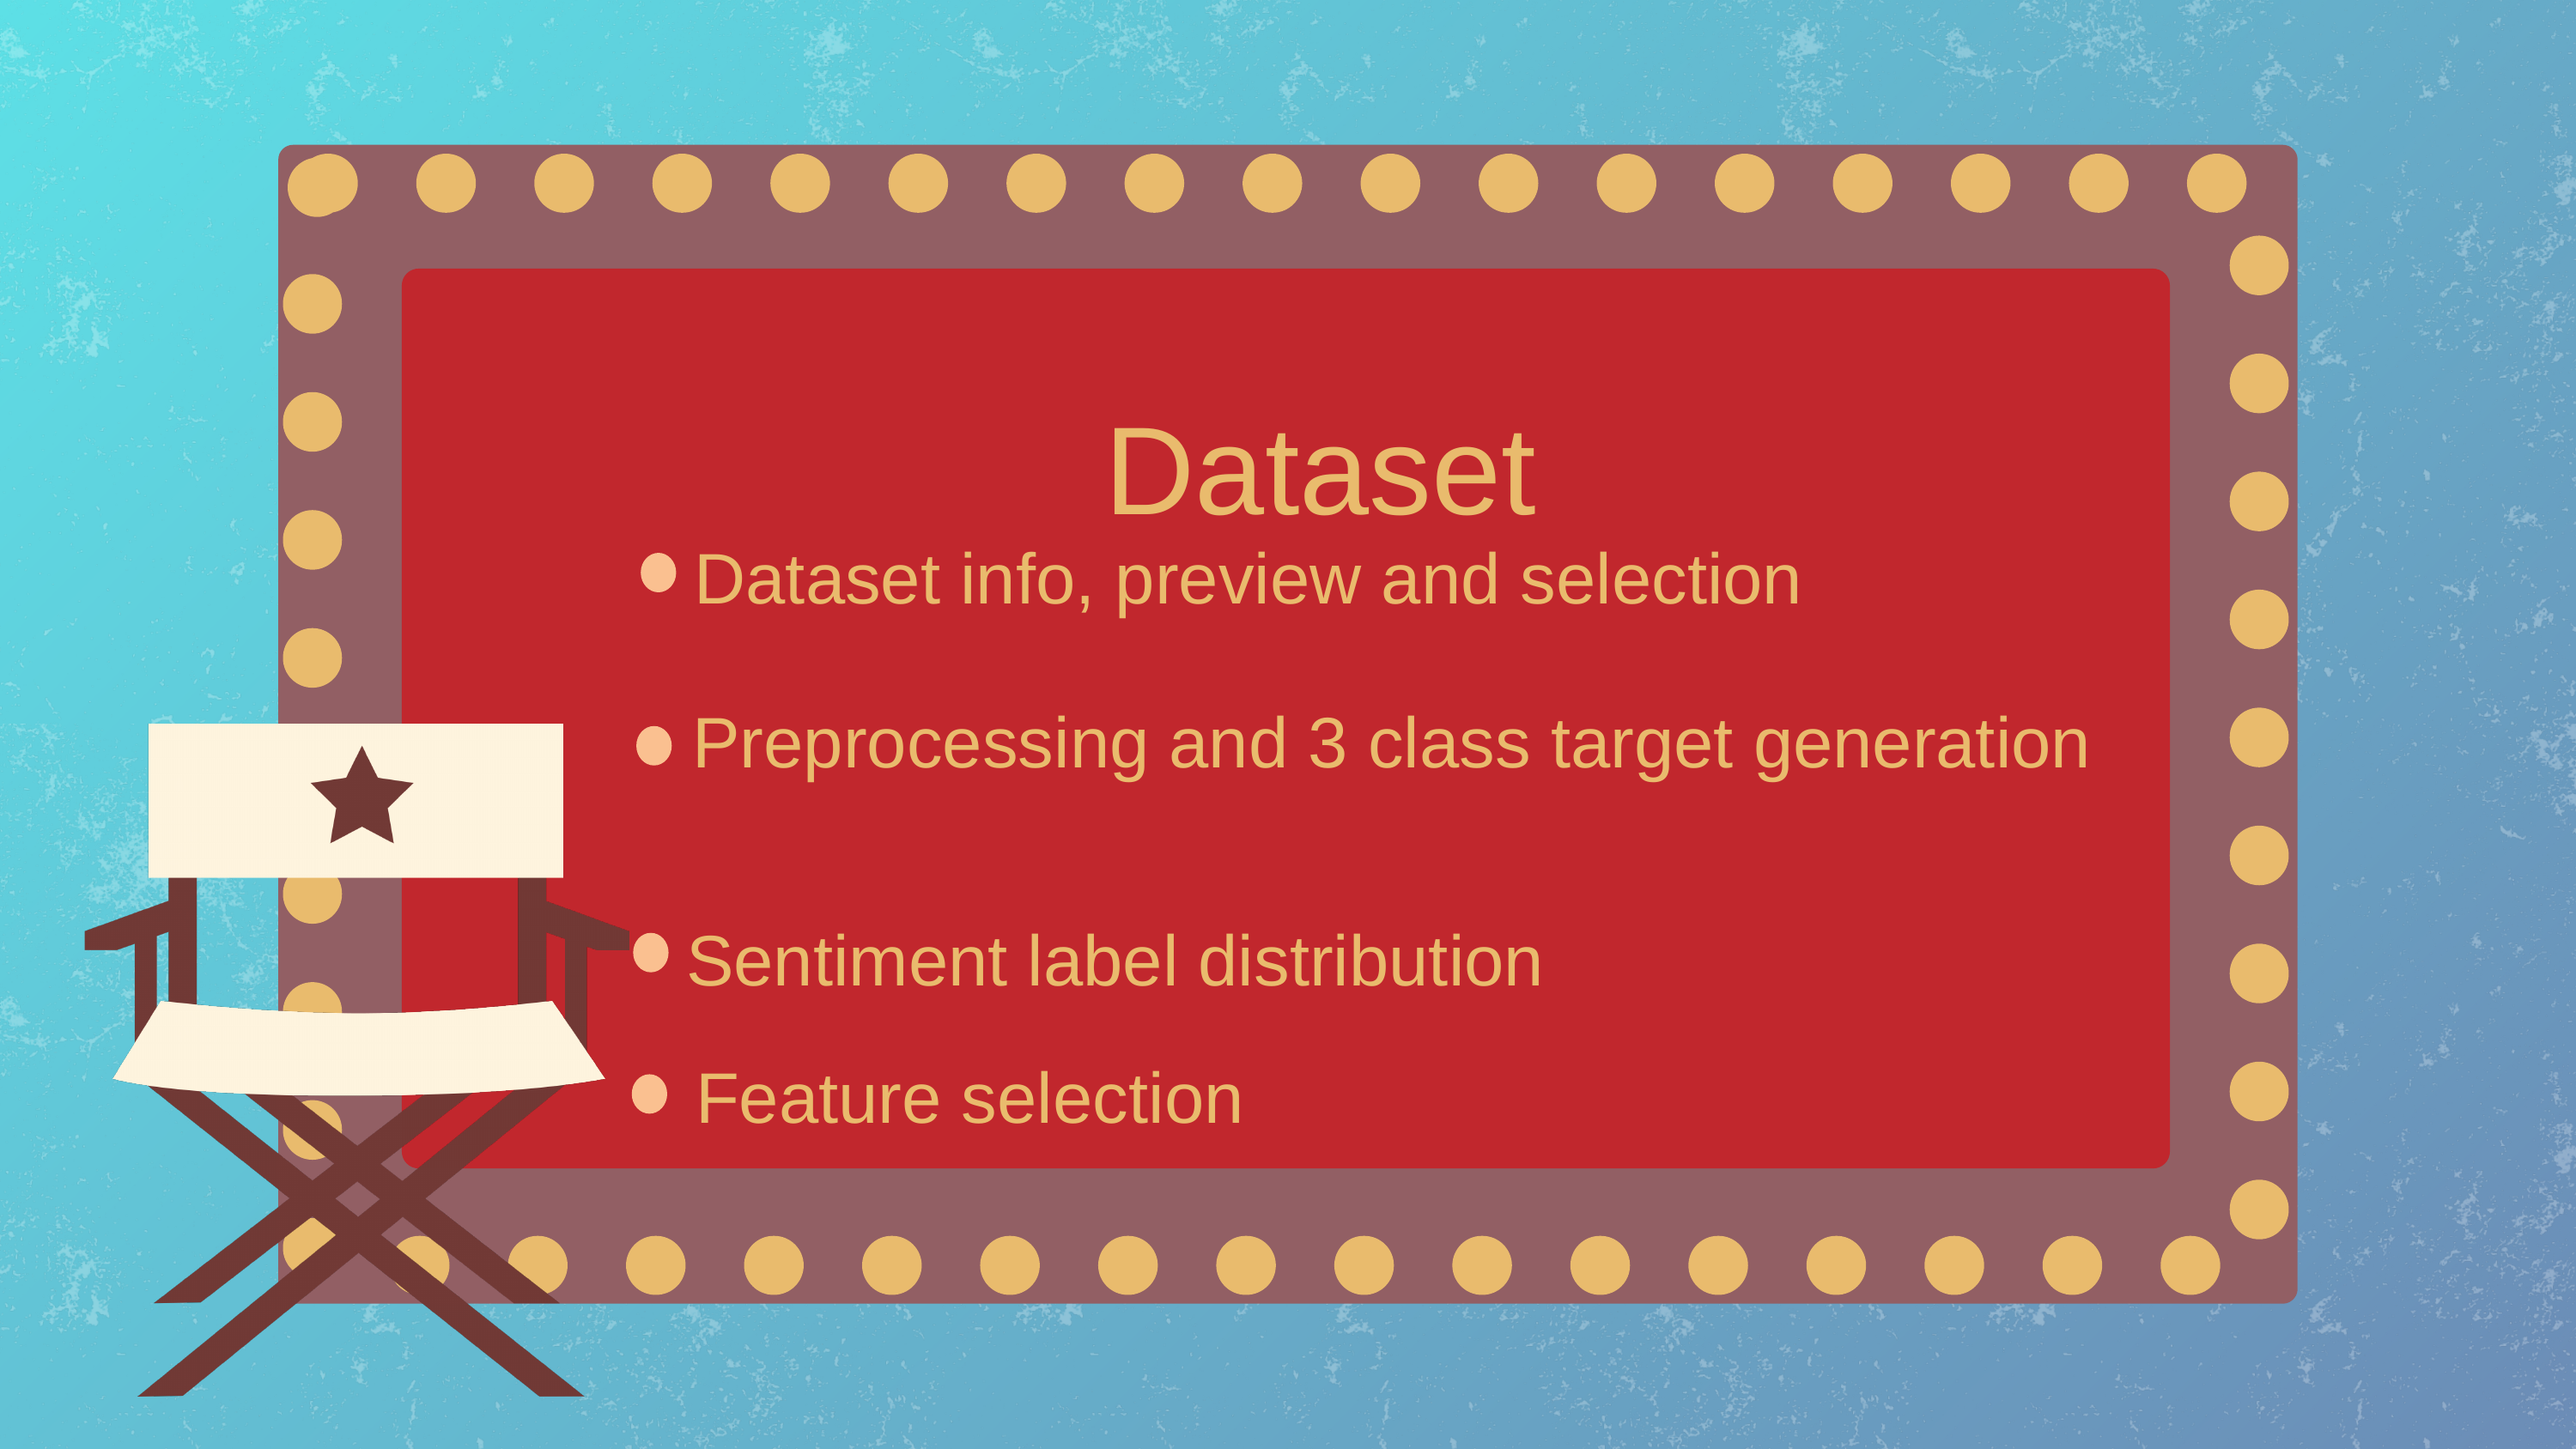

Dataset

Dataset info, preview and selection

Preprocessing and 3 class target generation

Sentiment label distribution

Feature selection